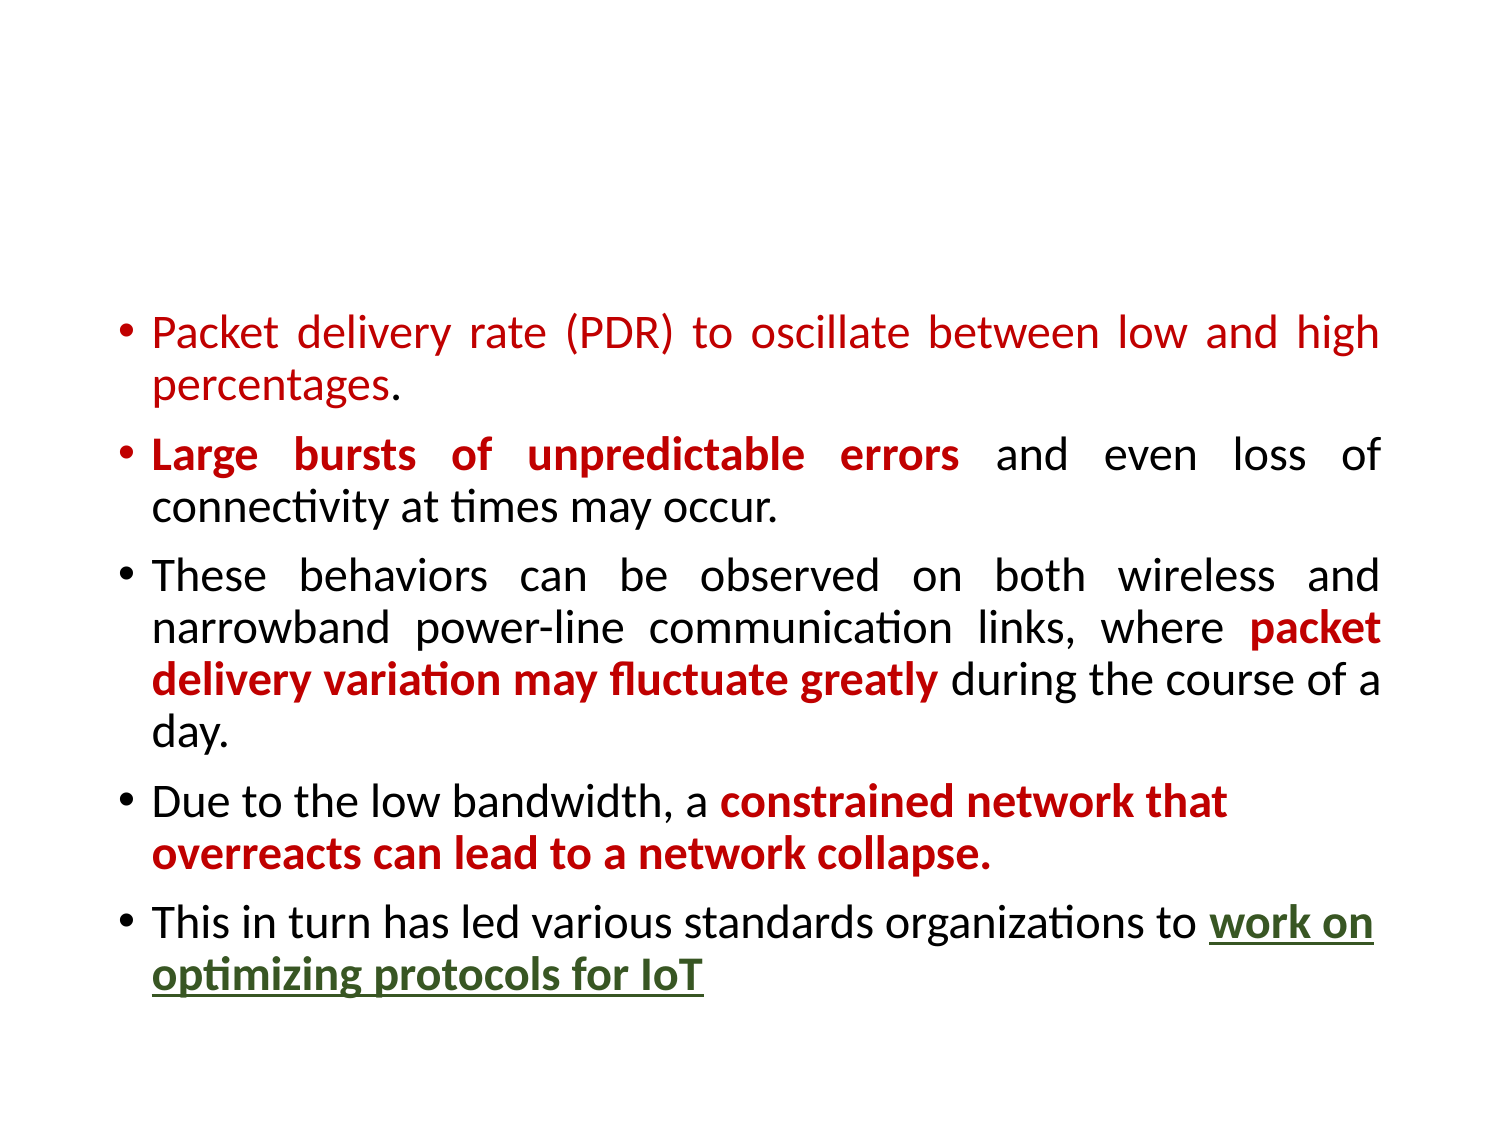

#
Packet delivery rate (PDR) to oscillate between low and high percentages.
Large bursts of unpredictable errors and even loss of connectivity at times may occur.
These behaviors can be observed on both wireless and narrowband power-line communication links, where packet delivery variation may fluctuate greatly during the course of a day.
Due to the low bandwidth, a constrained network that overreacts can lead to a network collapse.
This in turn has led various standards organizations to work on optimizing protocols for IoT